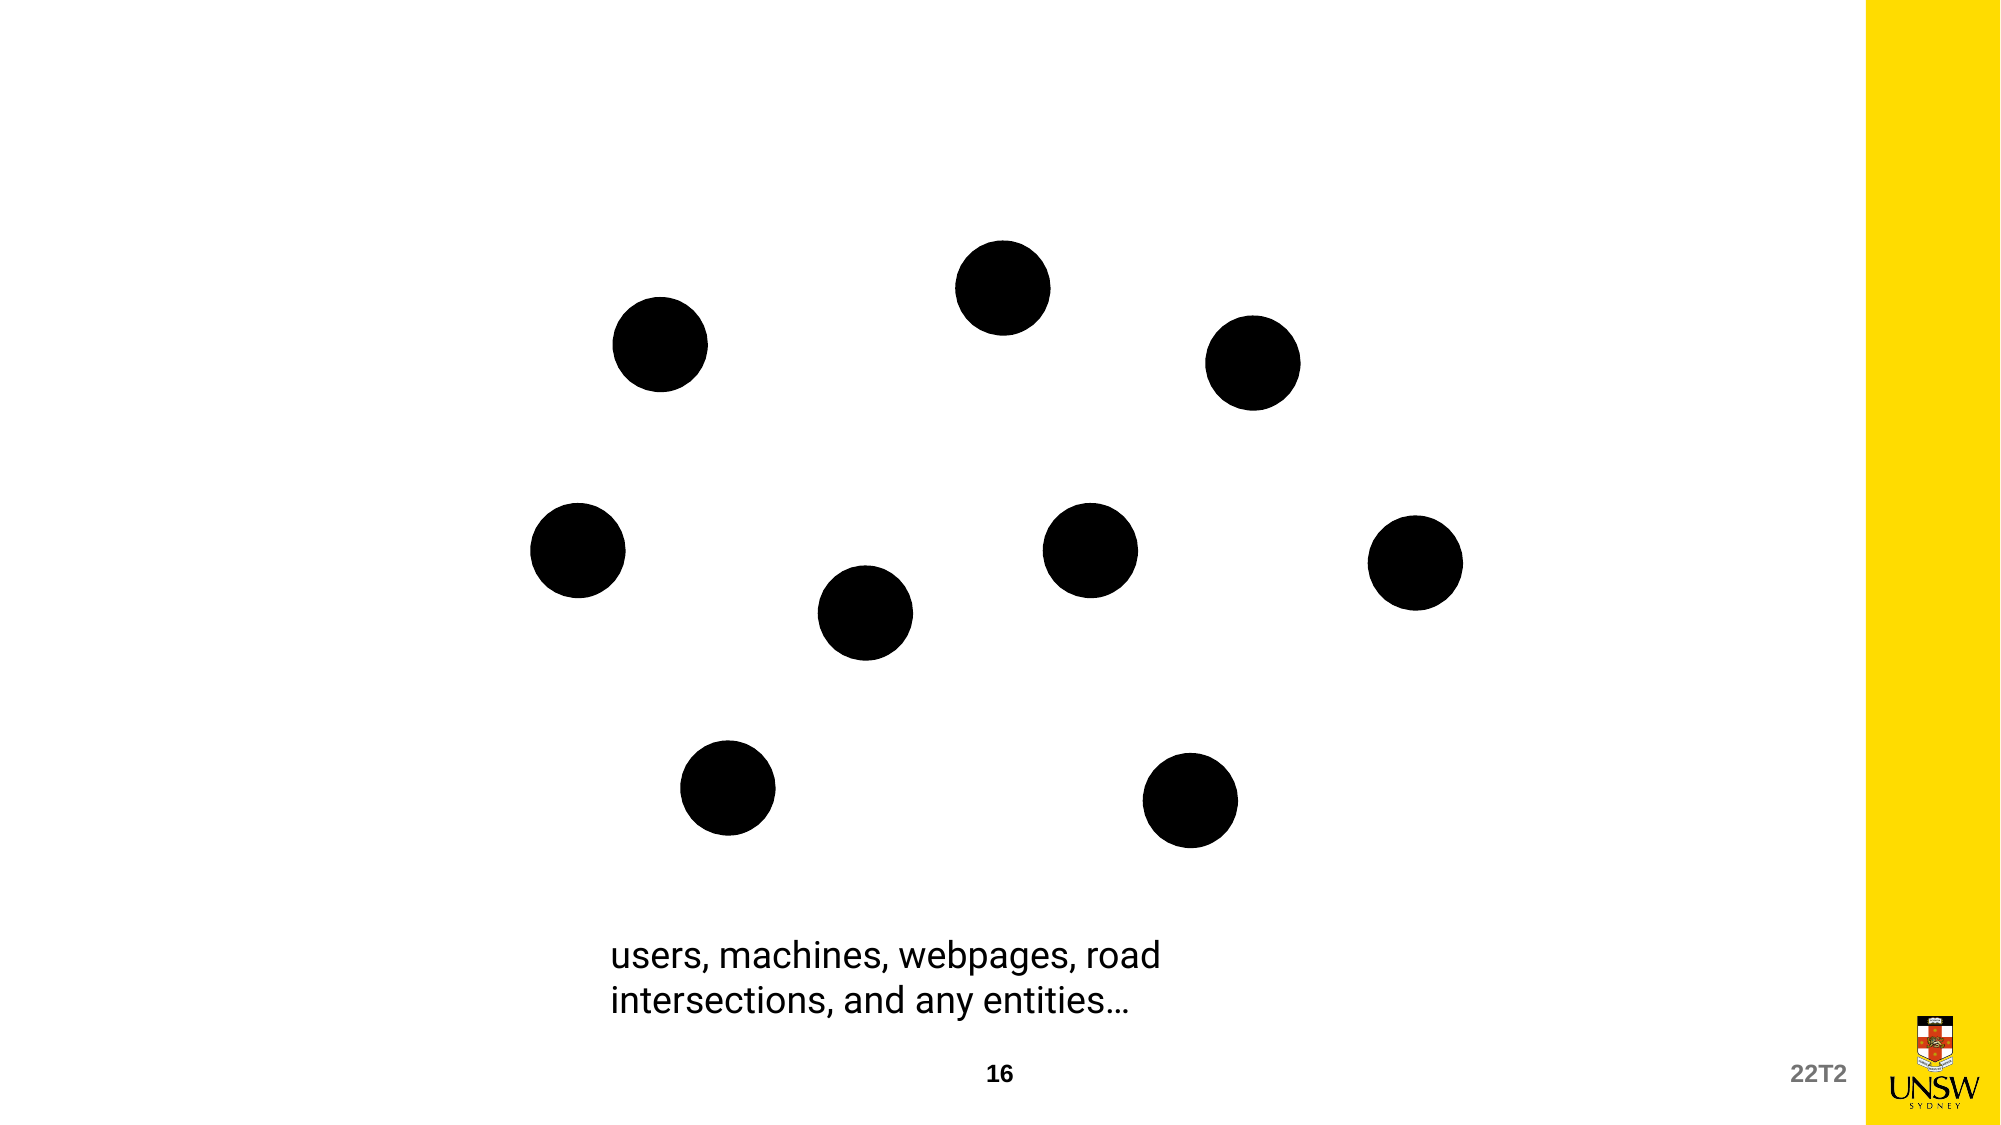

users, machines, webpages, road intersections, and any entities…
16
22T2